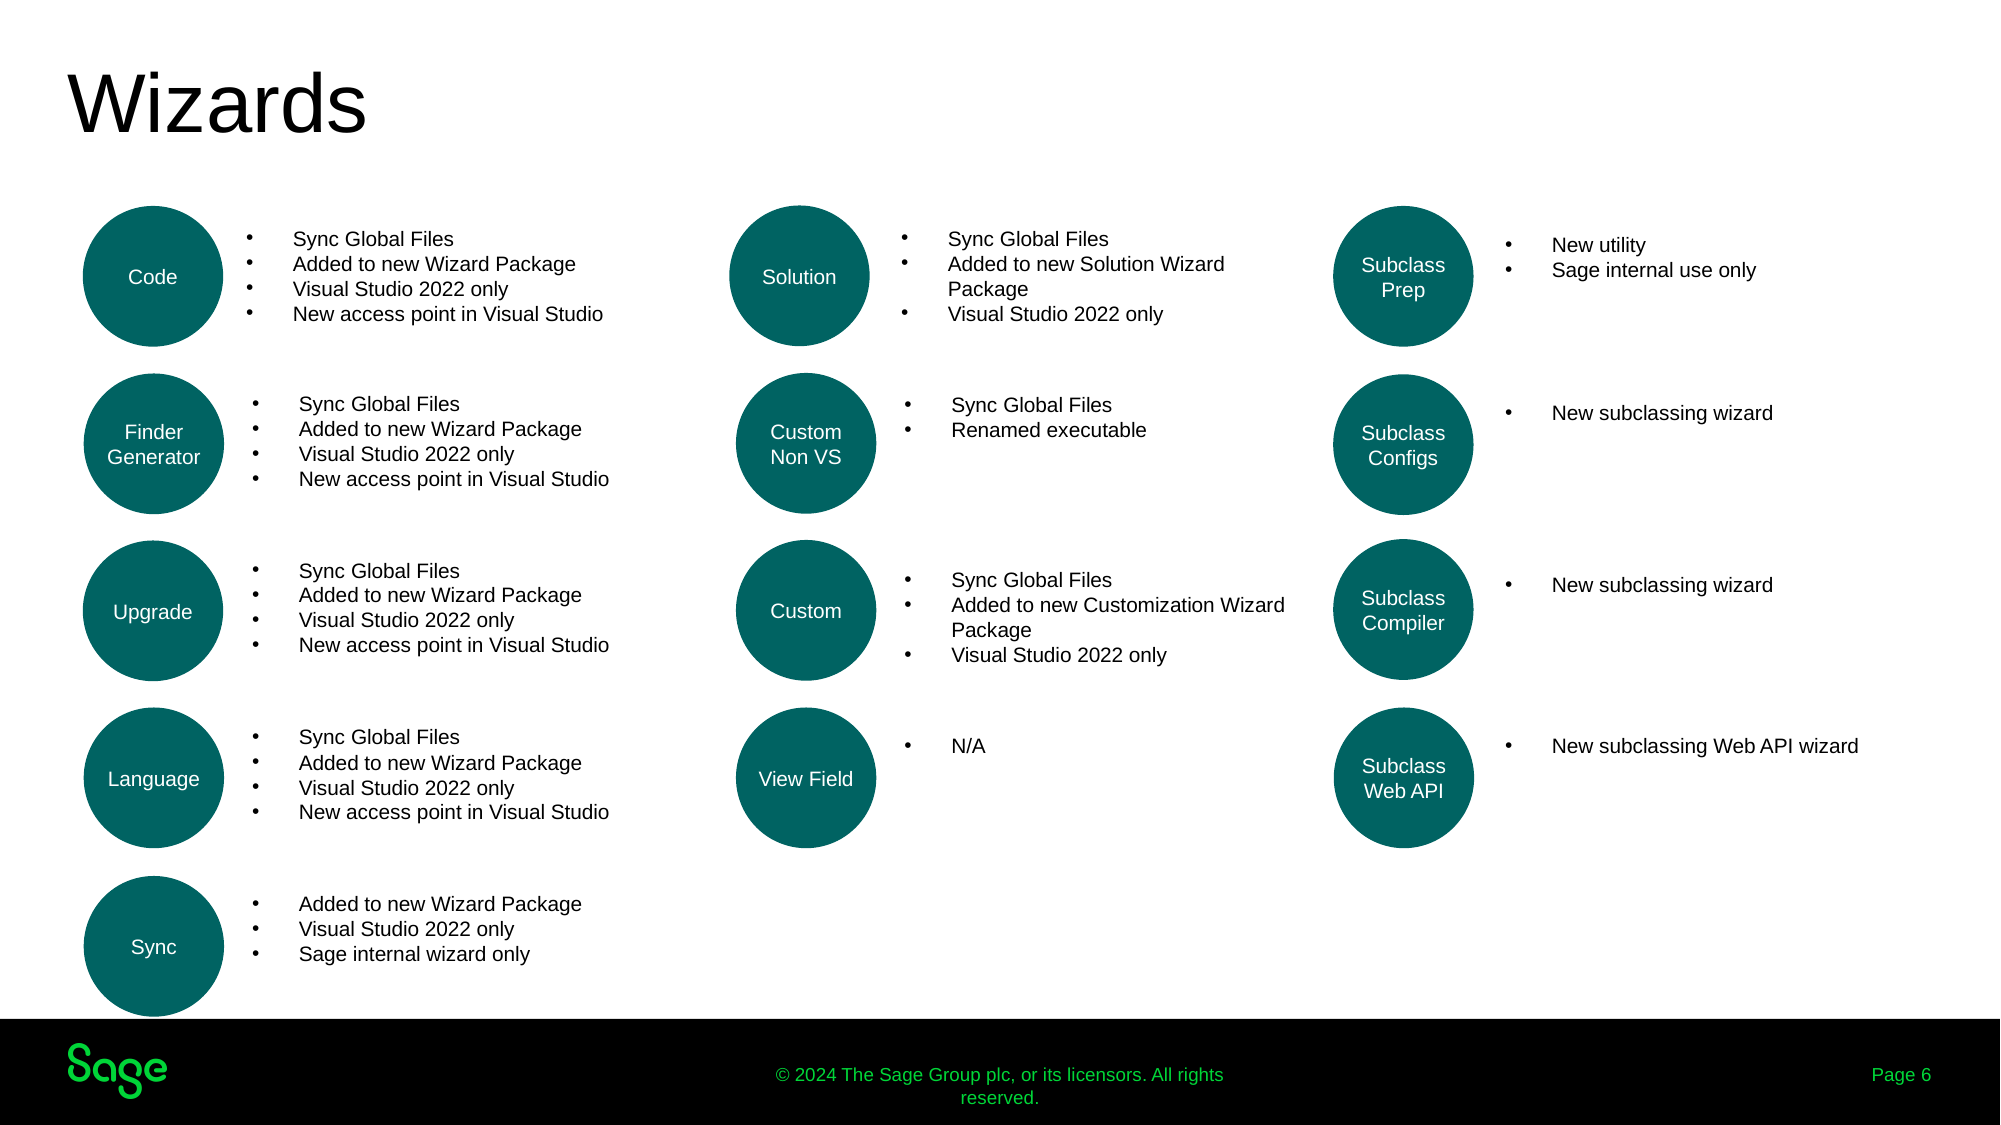

# Wizards
Solution
Code
Subclass
Prep
Sync Global Files
Added to new Wizard Package
Visual Studio 2022 only
New access point in Visual Studio
Sync Global Files
Added to new Solution Wizard Package
Visual Studio 2022 only
New utility
Sage internal use only
Custom
Non VS
Finder
Generator
Subclass
Configs
Sync Global Files
Added to new Wizard Package
Visual Studio 2022 only
New access point in Visual Studio
Sync Global Files
Renamed executable
New subclassing wizard
Subclass
Compiler
Custom
Upgrade
Sync Global Files
Added to new Wizard Package
Visual Studio 2022 only
New access point in Visual Studio
Sync Global Files
Added to new Customization Wizard Package
Visual Studio 2022 only
New subclassing wizard
Language
View Field
Subclass
Web API
Sync Global Files
Added to new Wizard Package
Visual Studio 2022 only
New access point in Visual Studio
N/A
New subclassing Web API wizard
Sync
Added to new Wizard Package
Visual Studio 2022 only
Sage internal wizard only
Page 6